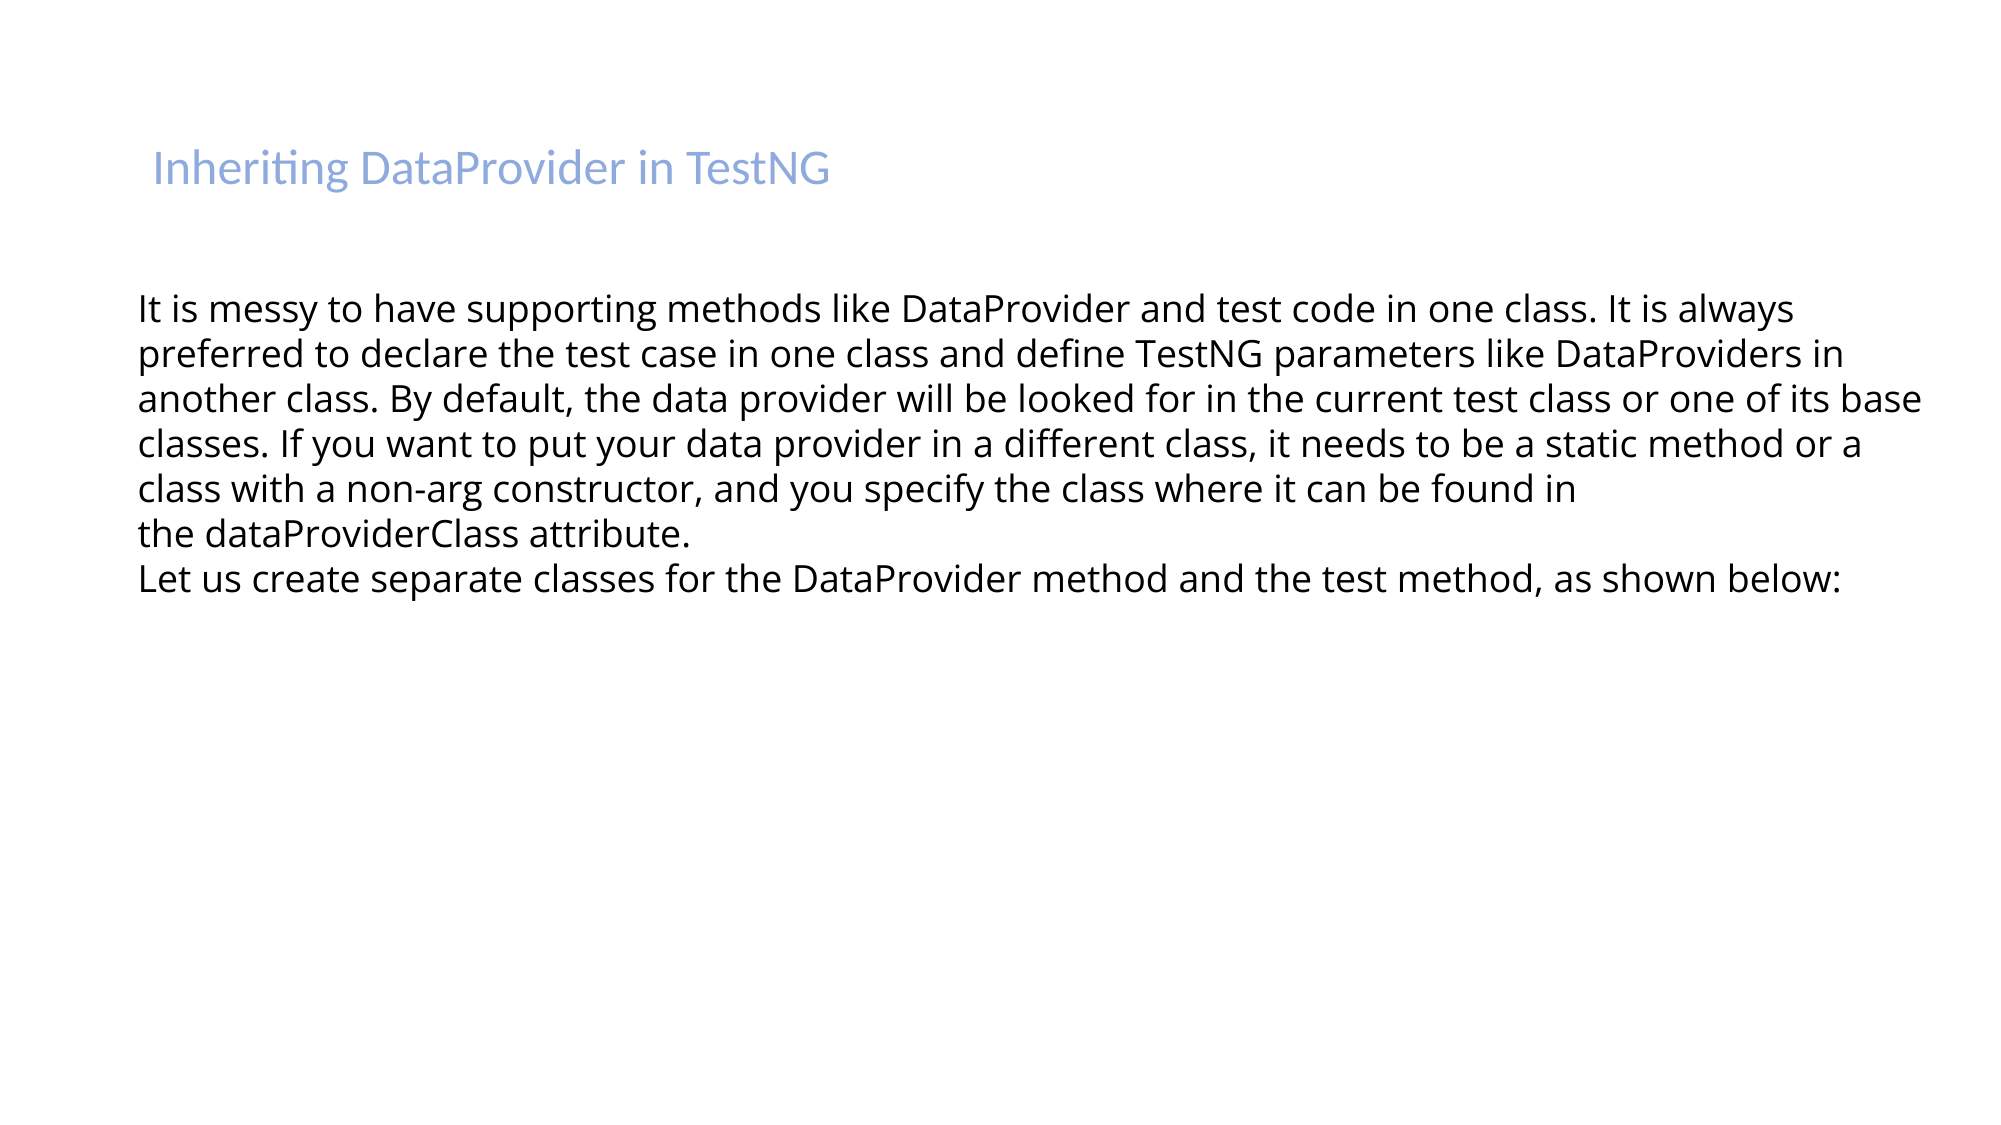

# Inheriting DataProvider in TestNG
It is messy to have supporting methods like DataProvider and test code in one class. It is always preferred to declare the test case in one class and define TestNG parameters like DataProviders in another class. By default, the data provider will be looked for in the current test class or one of its base classes. If you want to put your data provider in a different class, it needs to be a static method or a class with a non-arg constructor, and you specify the class where it can be found in the dataProviderClass attribute.
Let us create separate classes for the DataProvider method and the test method, as shown below: